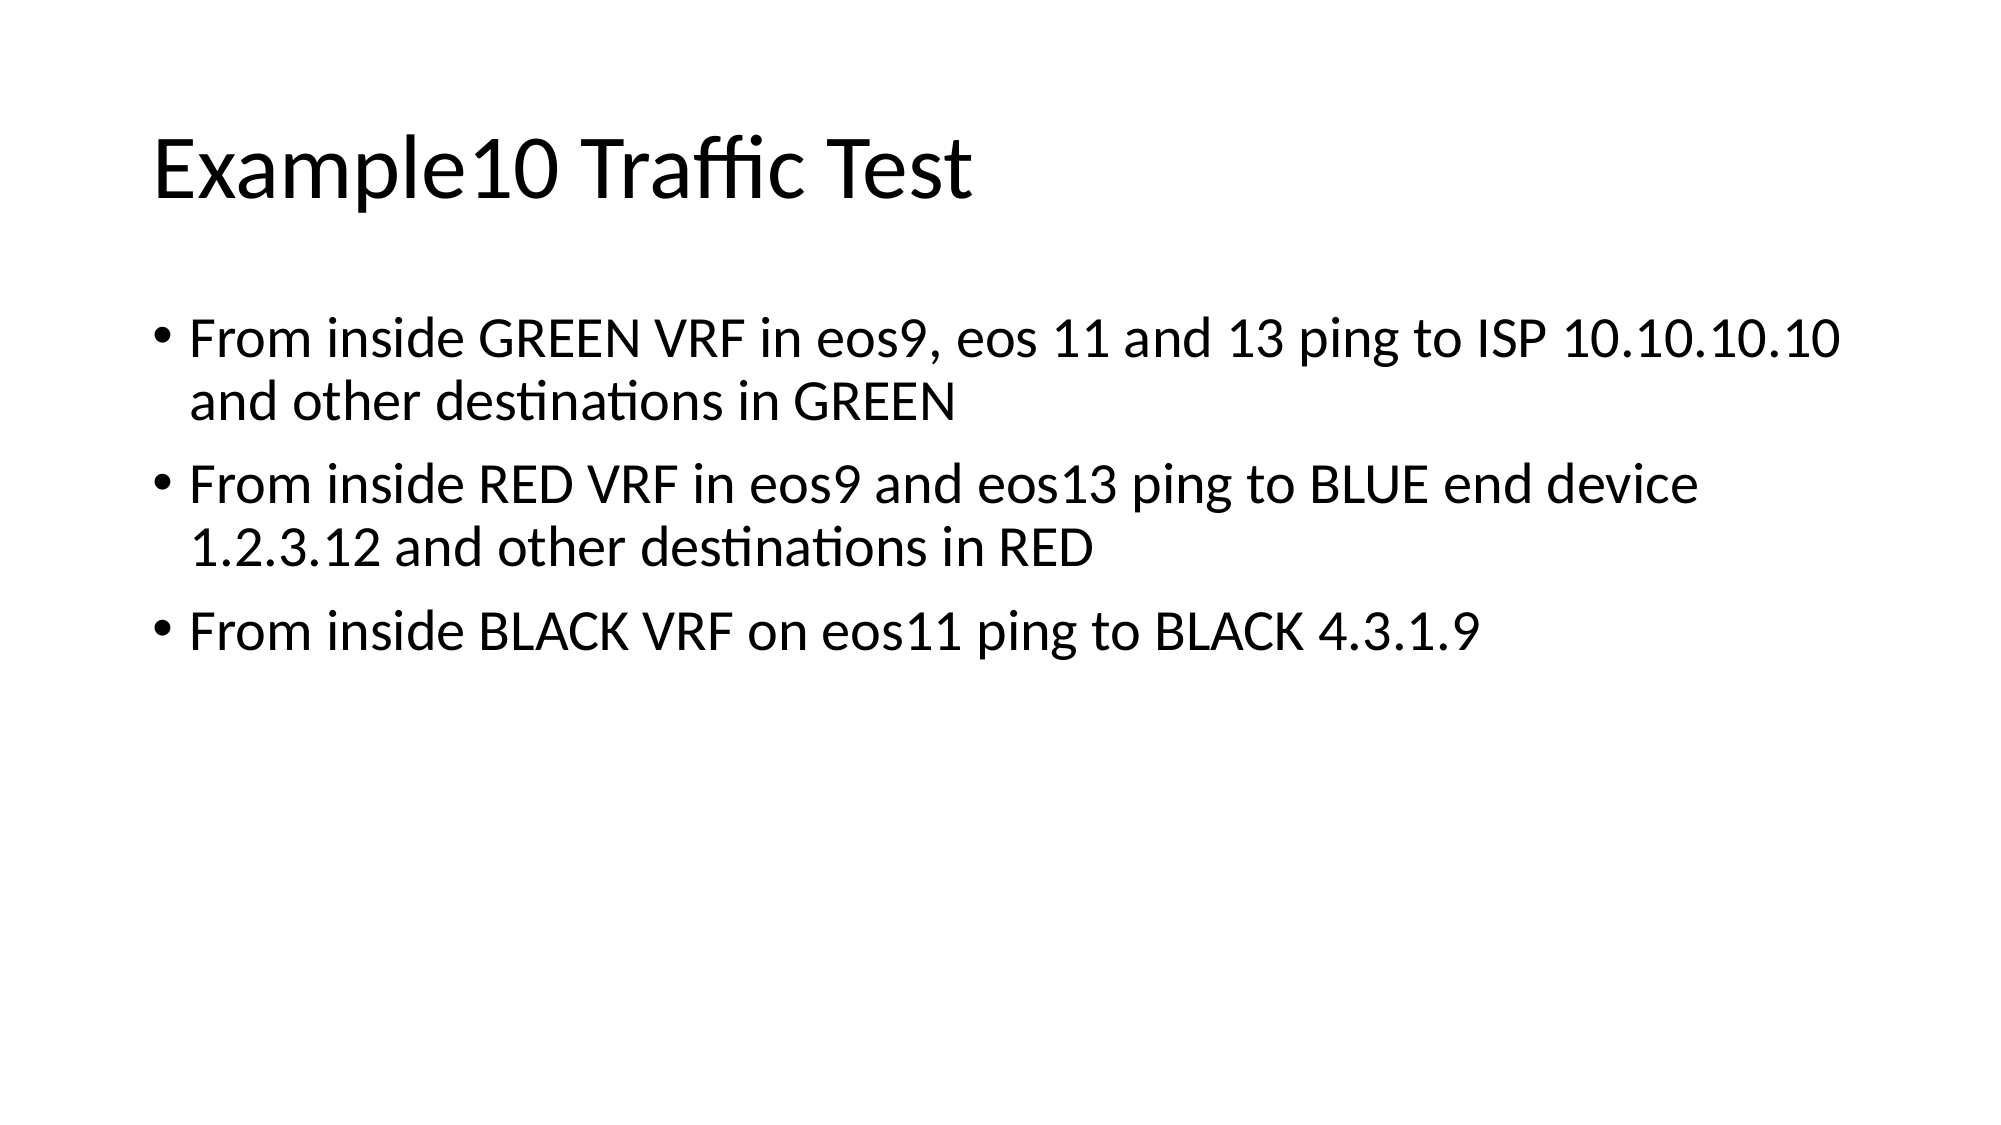

# Example10 Traffic Test
From inside GREEN VRF in eos9, eos 11 and 13 ping to ISP 10.10.10.10 and other destinations in GREEN
From inside RED VRF in eos9 and eos13 ping to BLUE end device 1.2.3.12 and other destinations in RED
From inside BLACK VRF on eos11 ping to BLACK 4.3.1.9